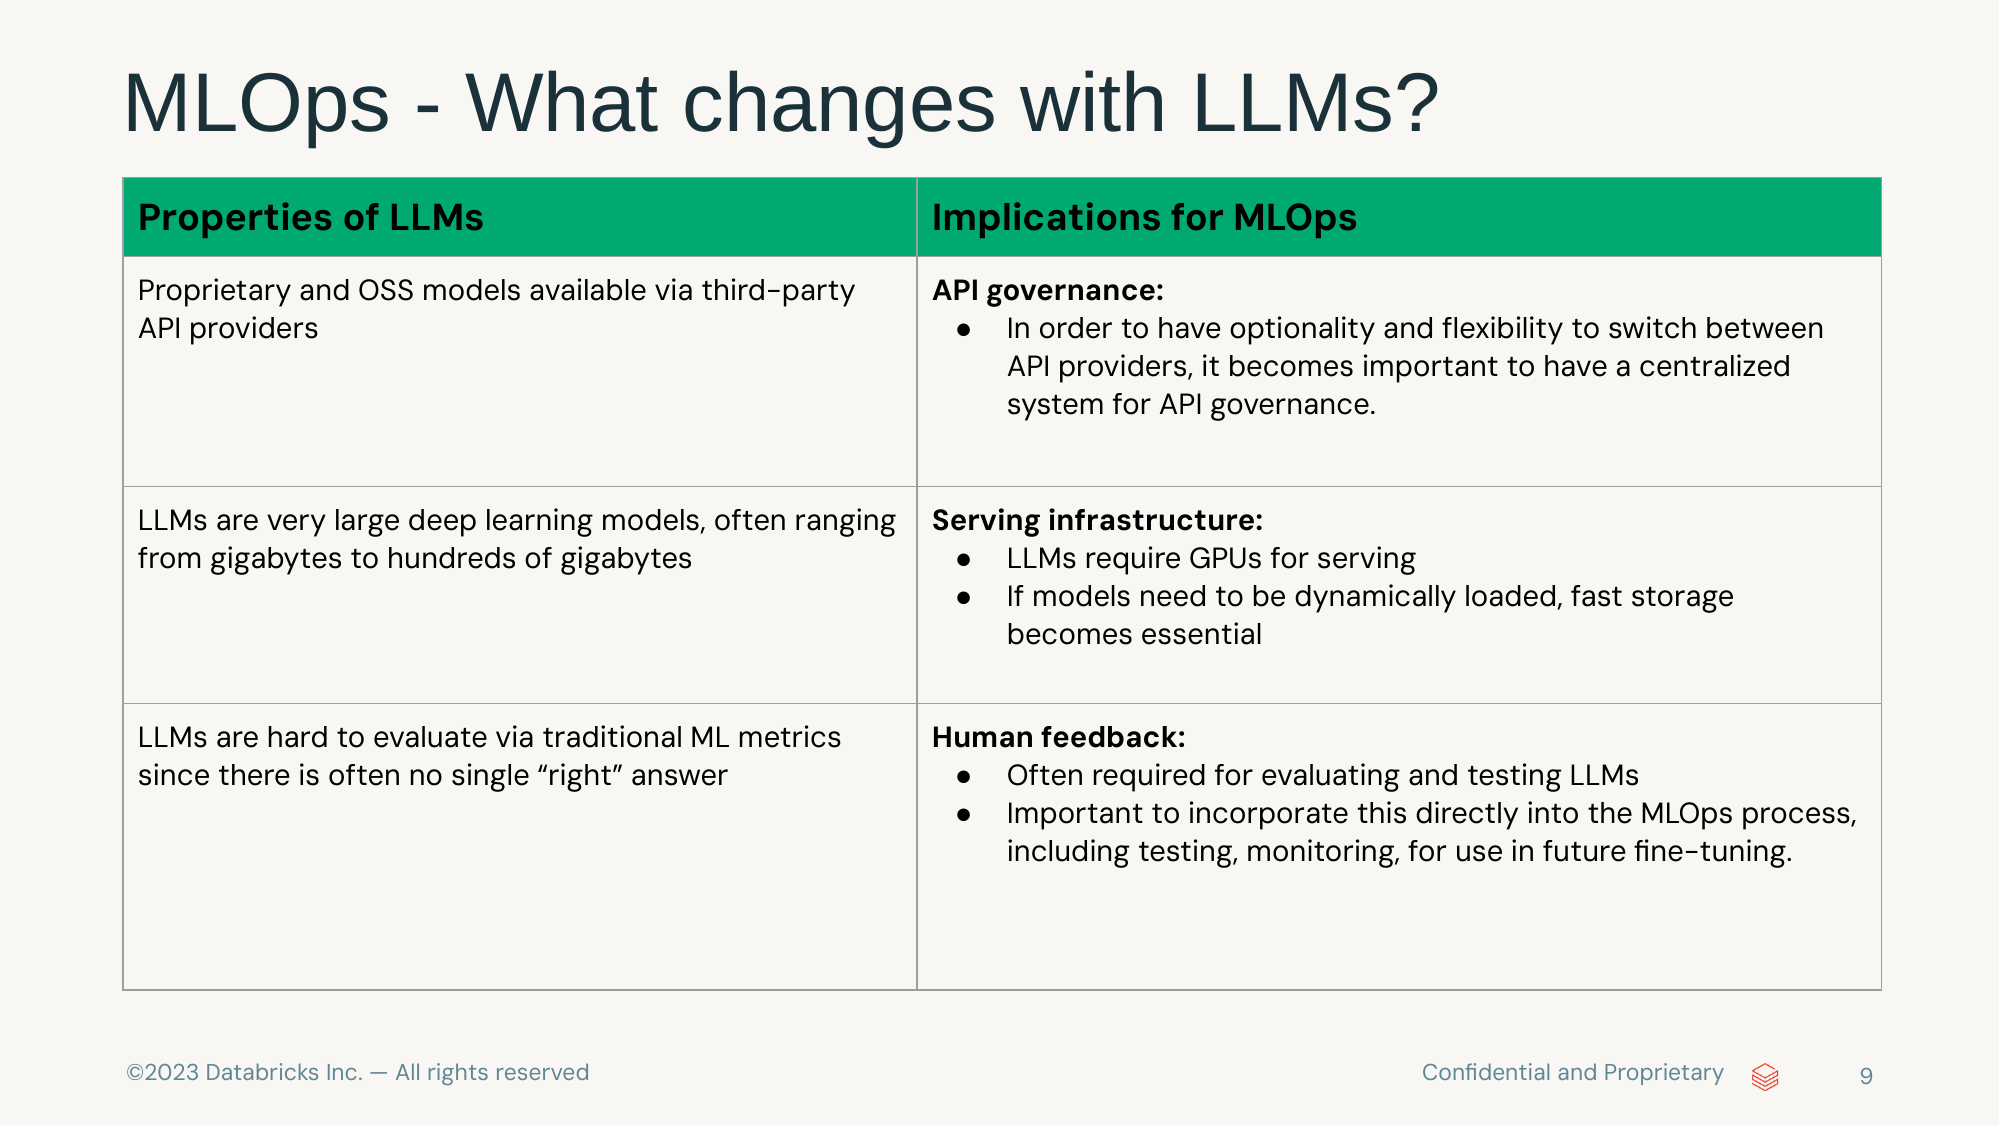

# MLOps - What changes with LLMs?
| Properties of LLMs | Implications for MLOps |
| --- | --- |
| Proprietary and OSS models available via third-party API providers | API governance: In order to have optionality and flexibility to switch between API providers, it becomes important to have a centralized system for API governance. |
| LLMs are very large deep learning models, often ranging from gigabytes to hundreds of gigabytes | Serving infrastructure: LLMs require GPUs for serving If models need to be dynamically loaded, fast storage becomes essential |
| LLMs are hard to evaluate via traditional ML metrics since there is often no single “right” answer | Human feedback: Often required for evaluating and testing LLMs Important to incorporate this directly into the MLOps process, including testing, monitoring, for use in future fine-tuning. |
9